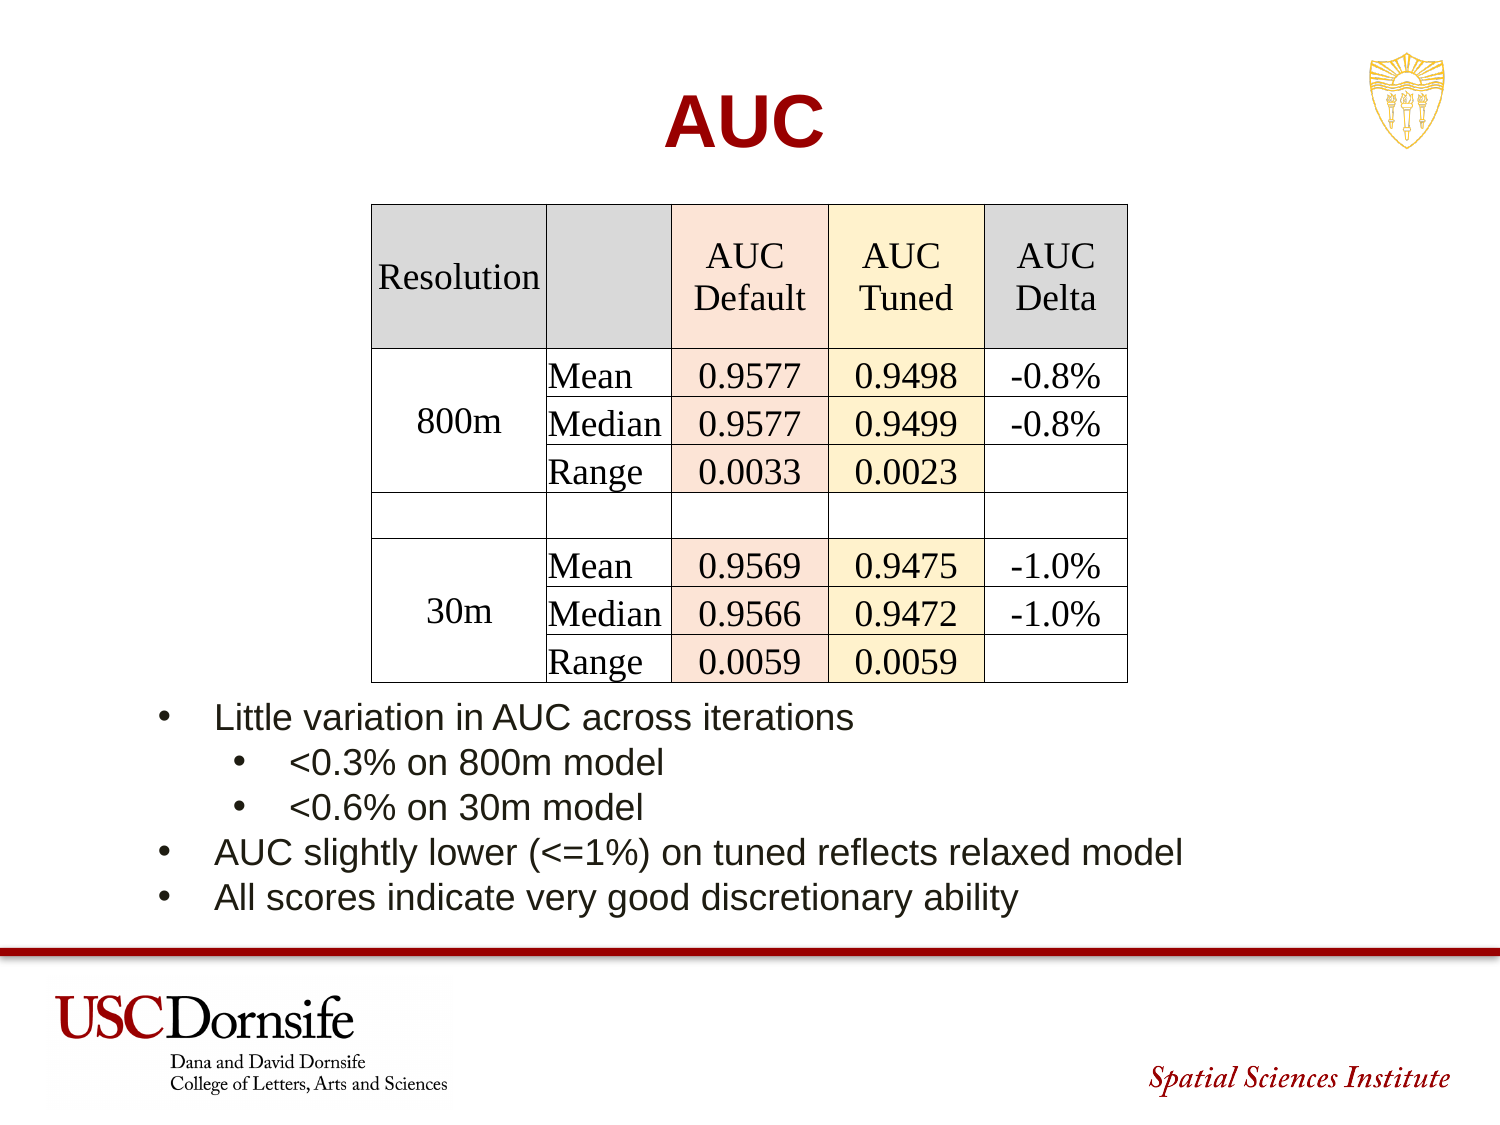

AUC
| Resolution |  | AUC Default | AUC Tuned | AUC Delta |
| --- | --- | --- | --- | --- |
| 800m | Mean | 0.9577 | 0.9498 | -0.8% |
|  | Median | 0.9577 | 0.9499 | -0.8% |
|  | Range | 0.0033 | 0.0023 |  |
|  |  |  |  |  |
| 30m | Mean | 0.9569 | 0.9475 | -1.0% |
|  | Median | 0.9566 | 0.9472 | -1.0% |
|  | Range | 0.0059 | 0.0059 |  |
Little variation in AUC across iterations
<0.3% on 800m model
<0.6% on 30m model
AUC slightly lower (<=1%) on tuned reflects relaxed model
All scores indicate very good discretionary ability